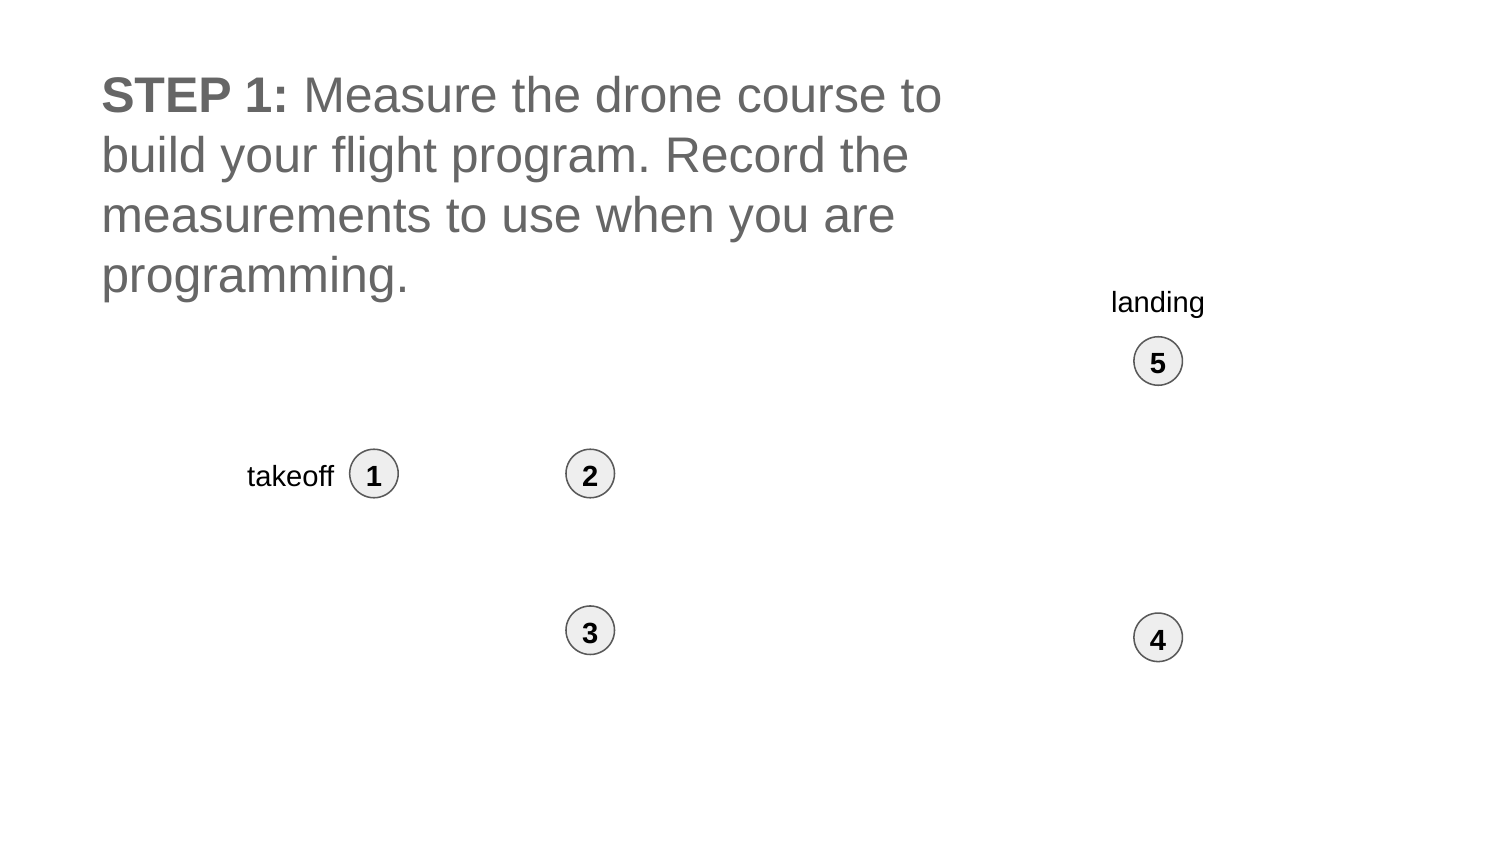

STEP 1: Measure the drone course to build your flight program. Record the measurements to use when you are programming.
landing
5

takeoff
1
2

3

4